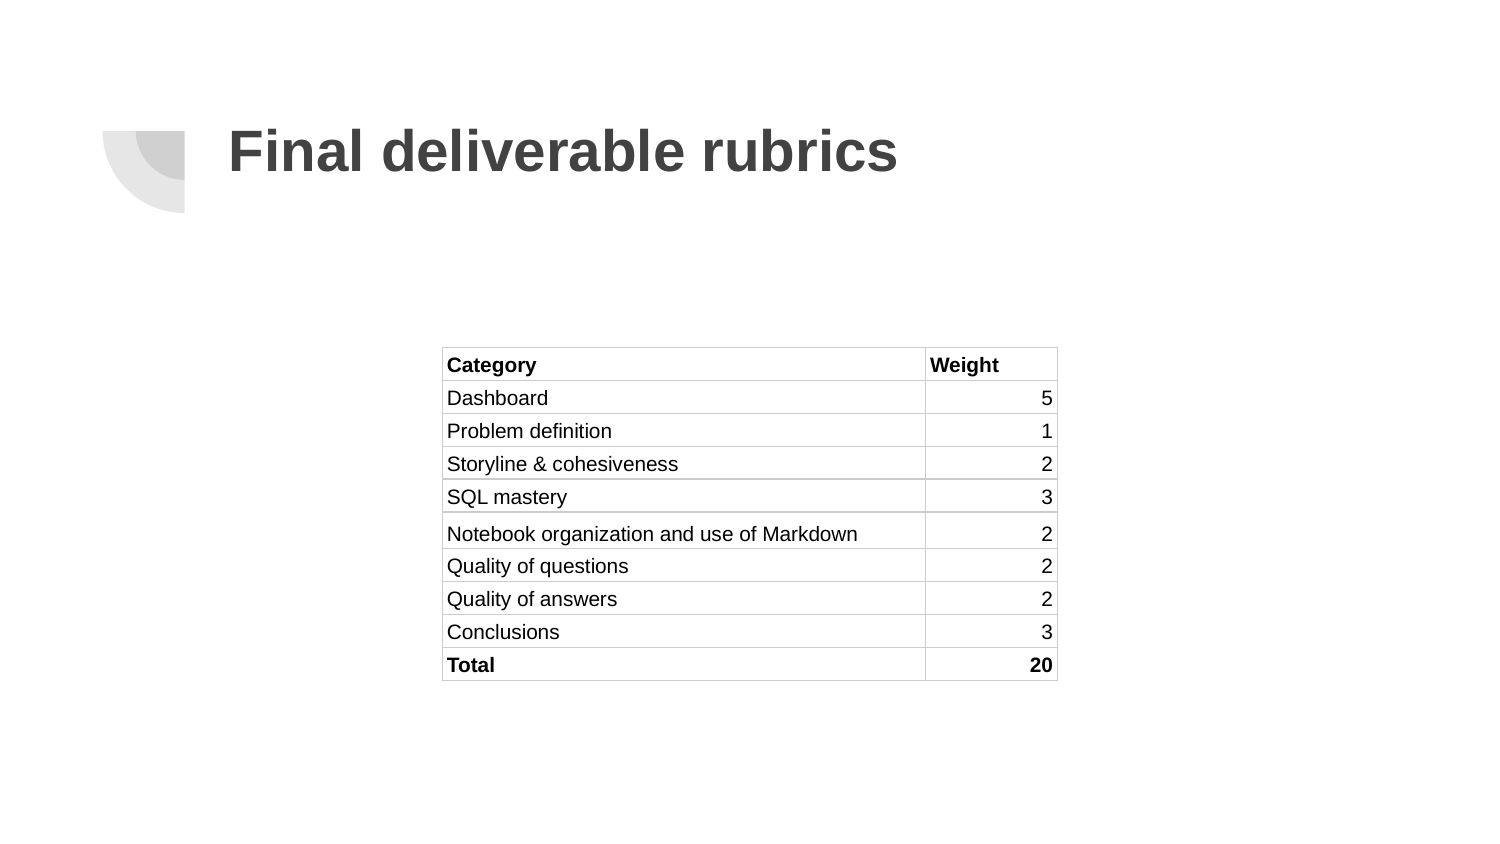

# Final deliverable rubrics
| Category | Weight |
| --- | --- |
| Dashboard | 5 |
| Problem definition | 1 |
| Storyline & cohesiveness | 2 |
| SQL mastery | 3 |
| Notebook organization and use of Markdown | 2 |
| Quality of questions | 2 |
| Quality of answers | 2 |
| Conclusions | 3 |
| Total | 20 |